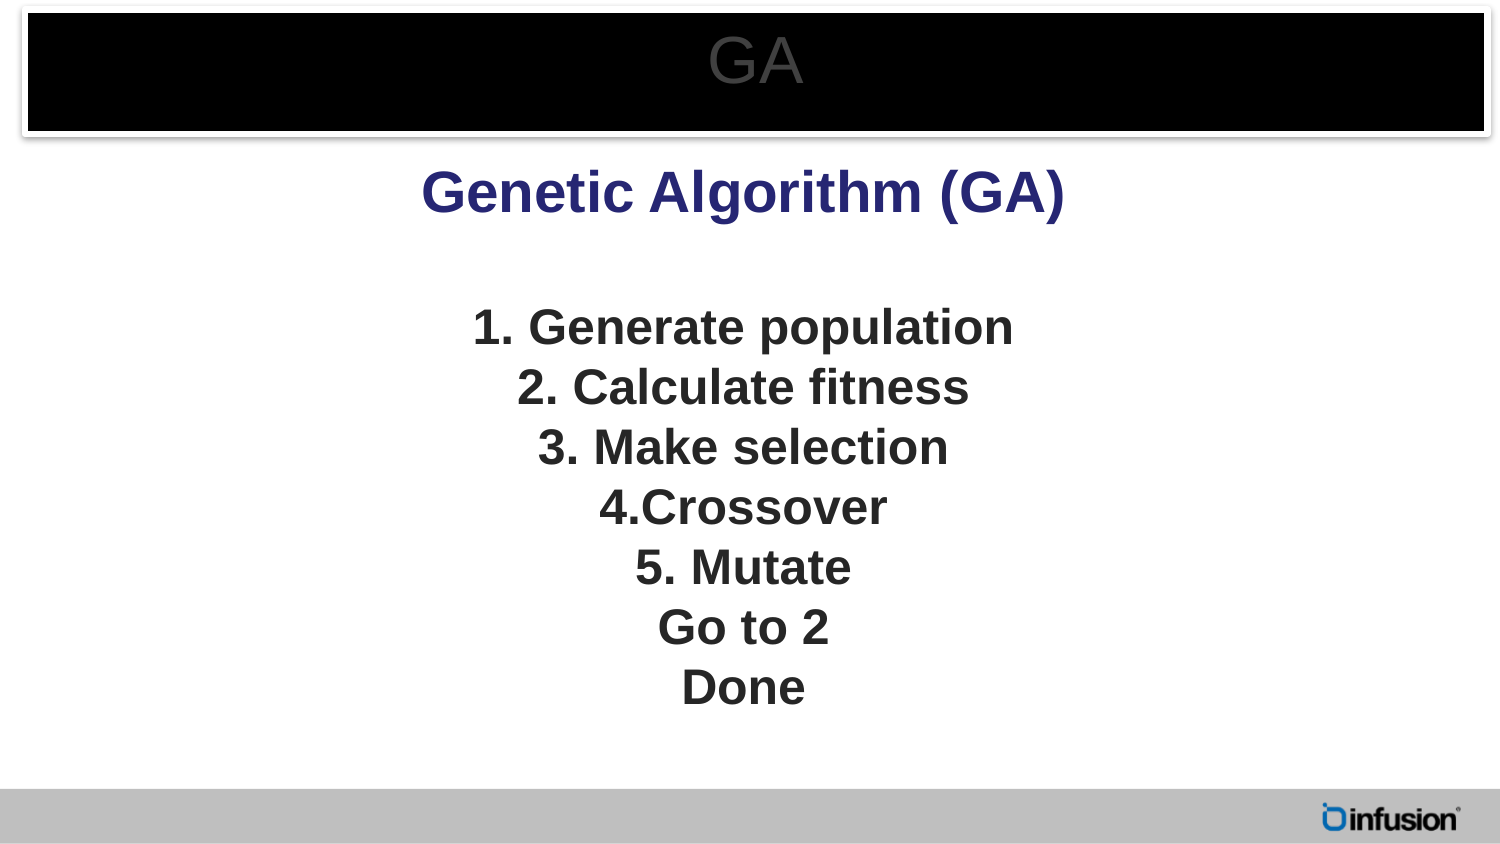

GA

Genetic Algorithm (GA)

1. Generate population
2. Calculate fitness
3. Make selection
4.Crossover
5. Mutate
Go to 2
Done